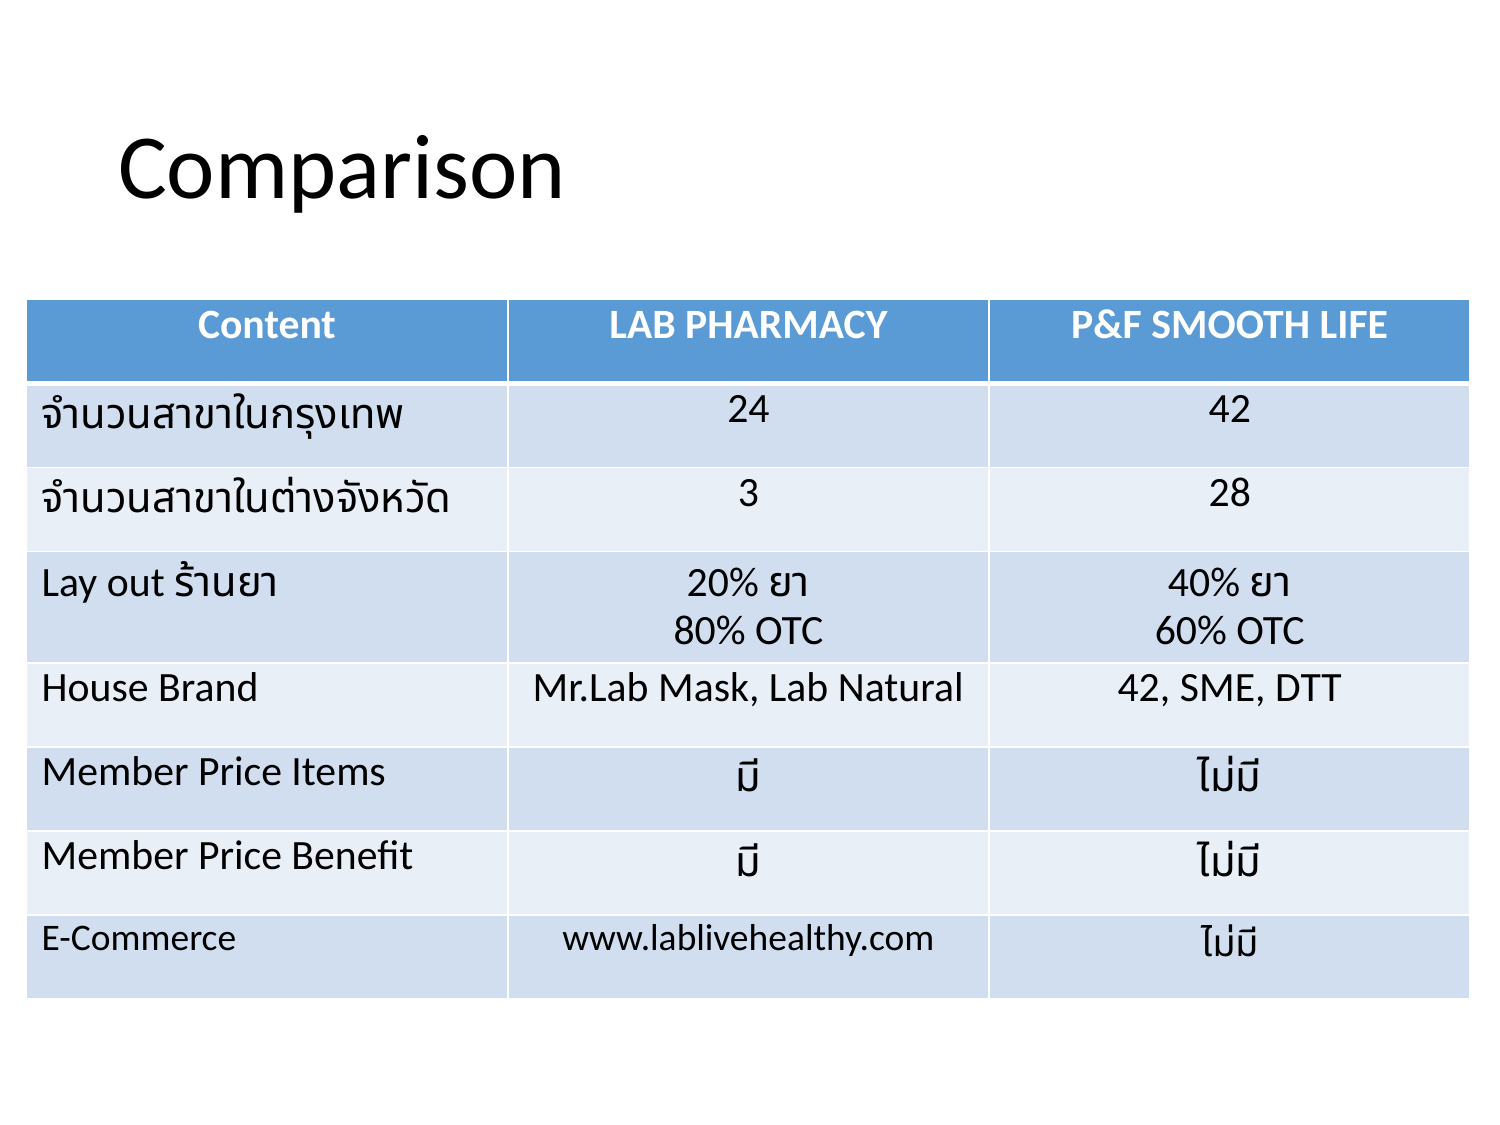

# Comparison
| Content | LAB PHARMACY | P&F SMOOTH LIFE |
| --- | --- | --- |
| จำนวนสาขาในกรุงเทพ | 24 | 42 |
| จำนวนสาขาในต่างจังหวัด | 3 | 28 |
| Lay out ร้านยา | 20% ยา 80% OTC | 40% ยา 60% OTC |
| House Brand | Mr.Lab Mask, Lab Natural | 42, SME, DTT |
| Member Price Items | มี | ไม่มี |
| Member Price Benefit | มี | ไม่มี |
| E-Commerce | www.lablivehealthy.com | ไม่มี |